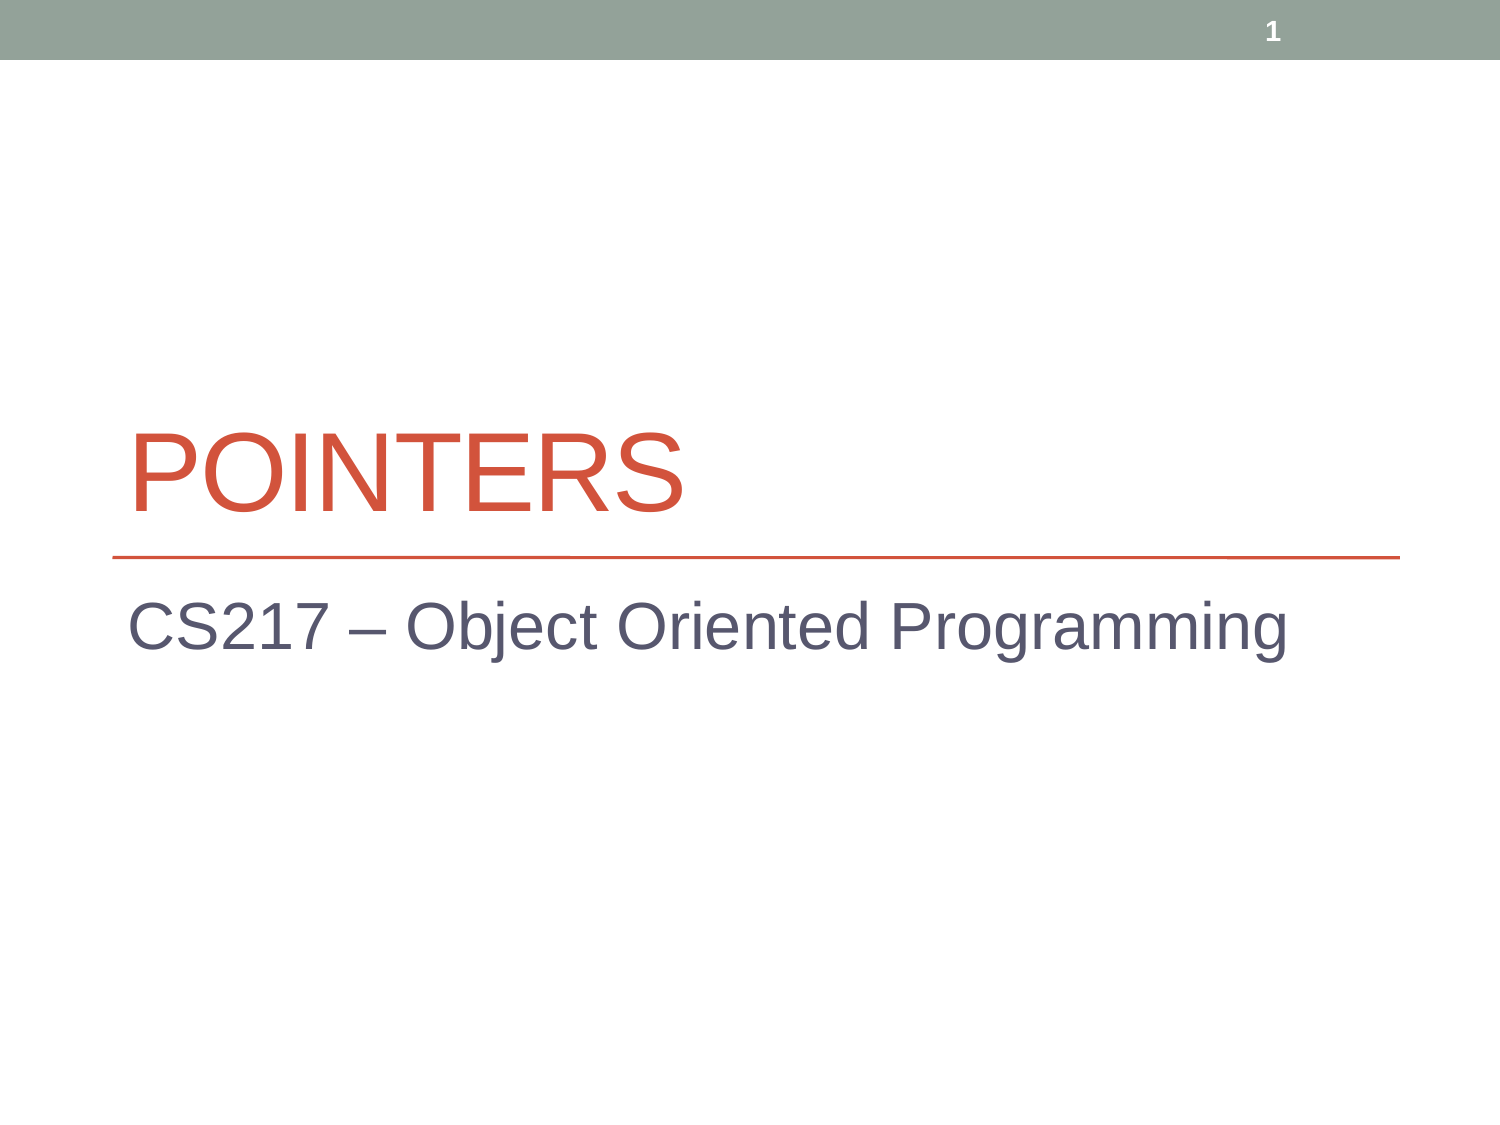

1
# Pointers
CS217 – Object Oriented Programming